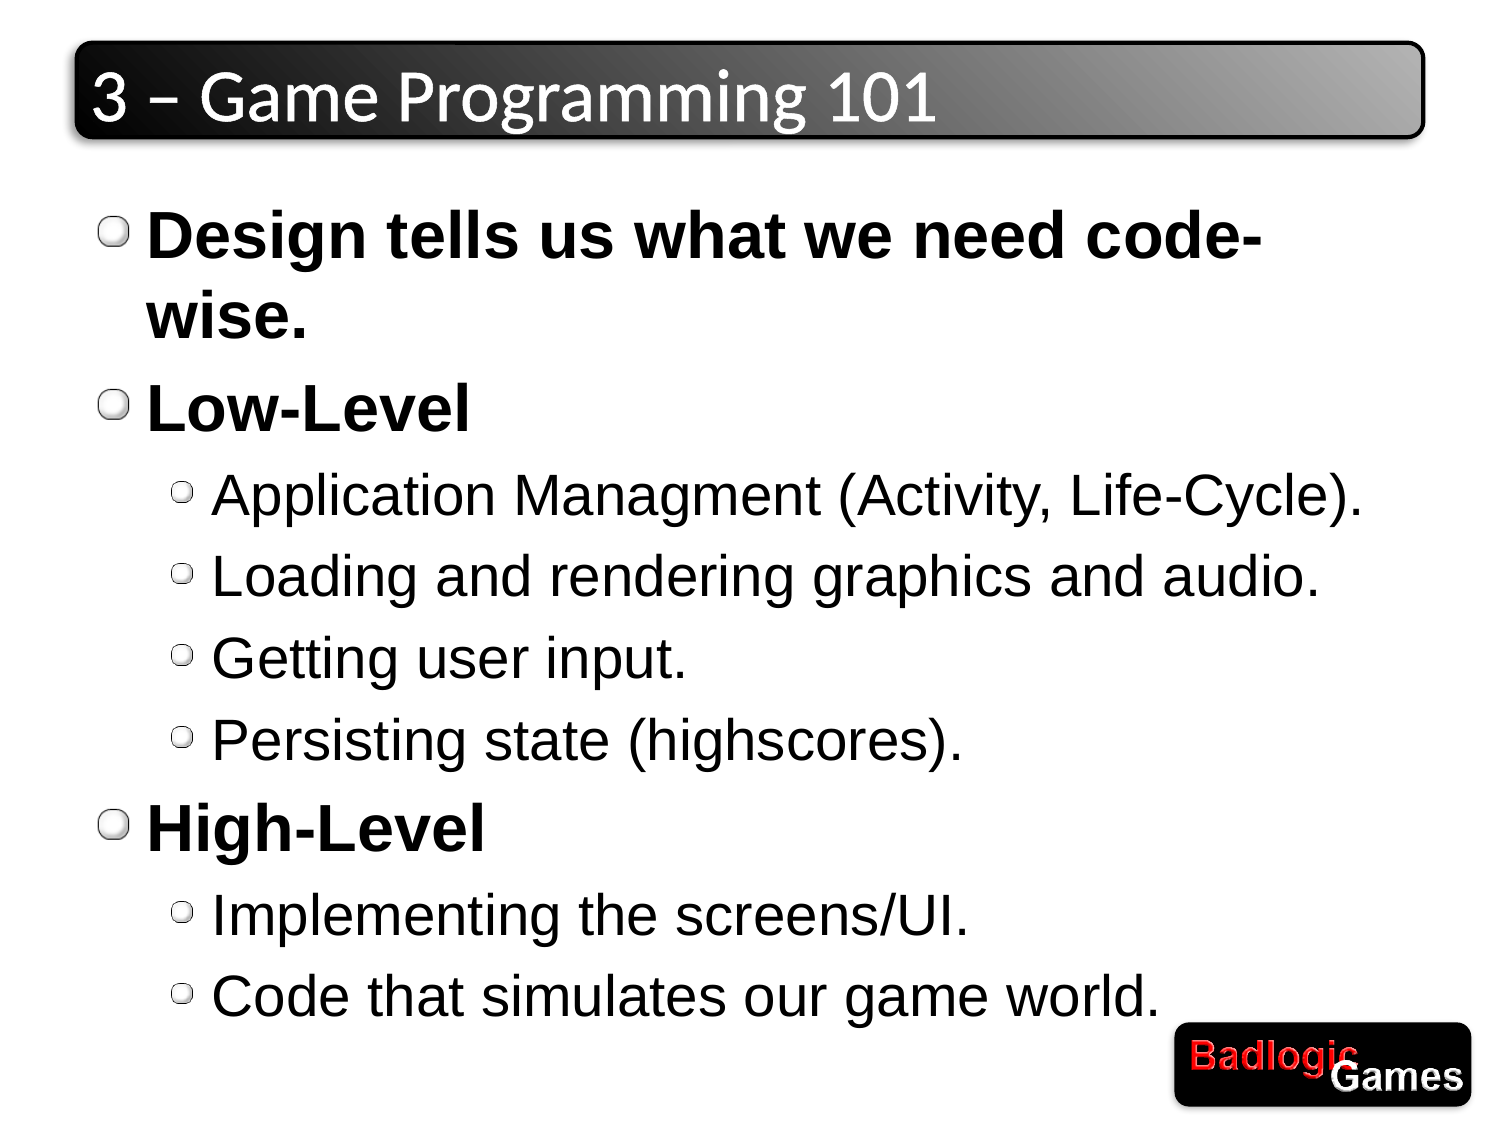

# 3 – Game Programming 101
Design tells us what we need code-wise.
Low-Level
Application Managment (Activity, Life-Cycle).
Loading and rendering graphics and audio.
Getting user input.
Persisting state (highscores).
High-Level
Implementing the screens/UI.
Code that simulates our game world.